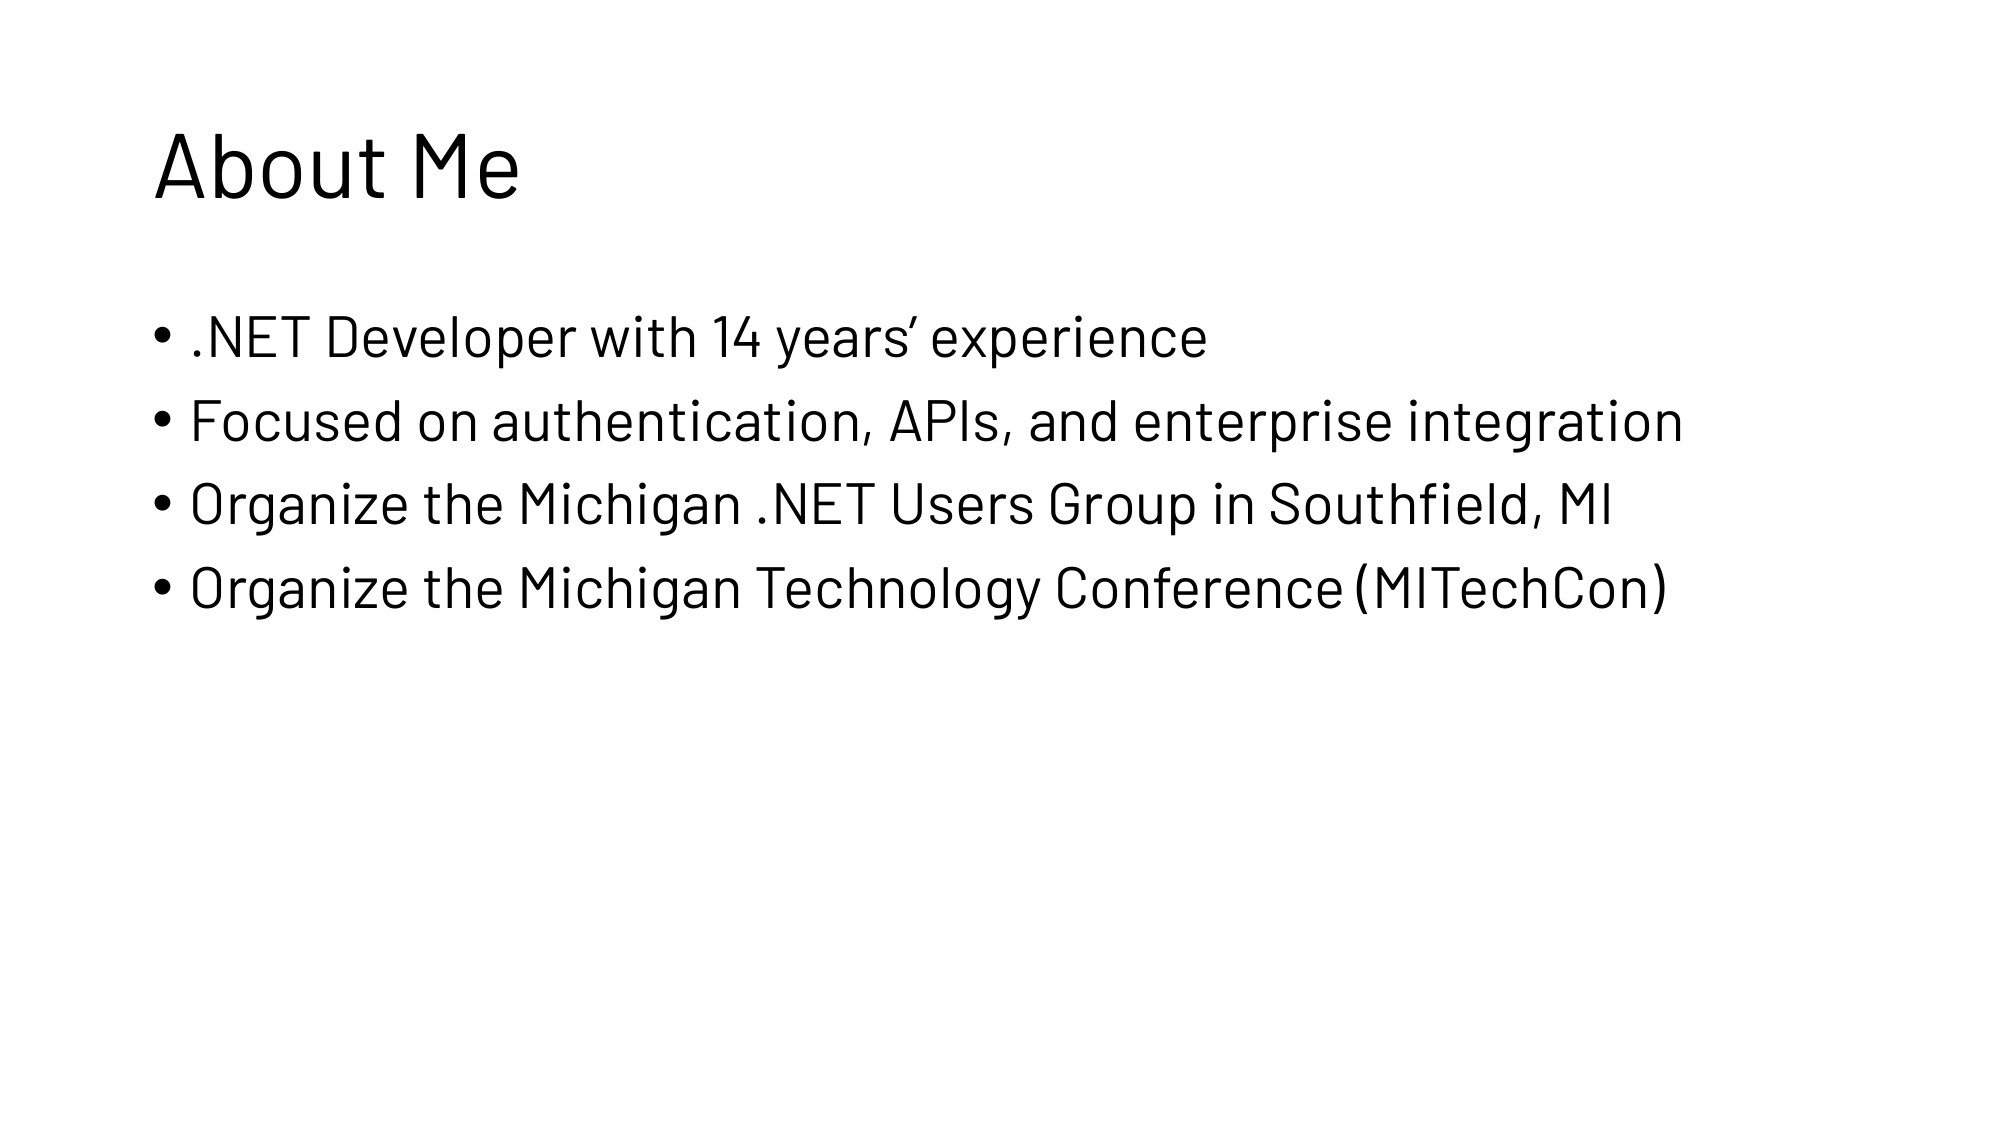

# About Me
.NET Developer with 14 years’ experience
Focused on authentication, APIs, and enterprise integration
Organize the Michigan .NET Users Group in Southfield, MI
Organize the Michigan Technology Conference (MITechCon)